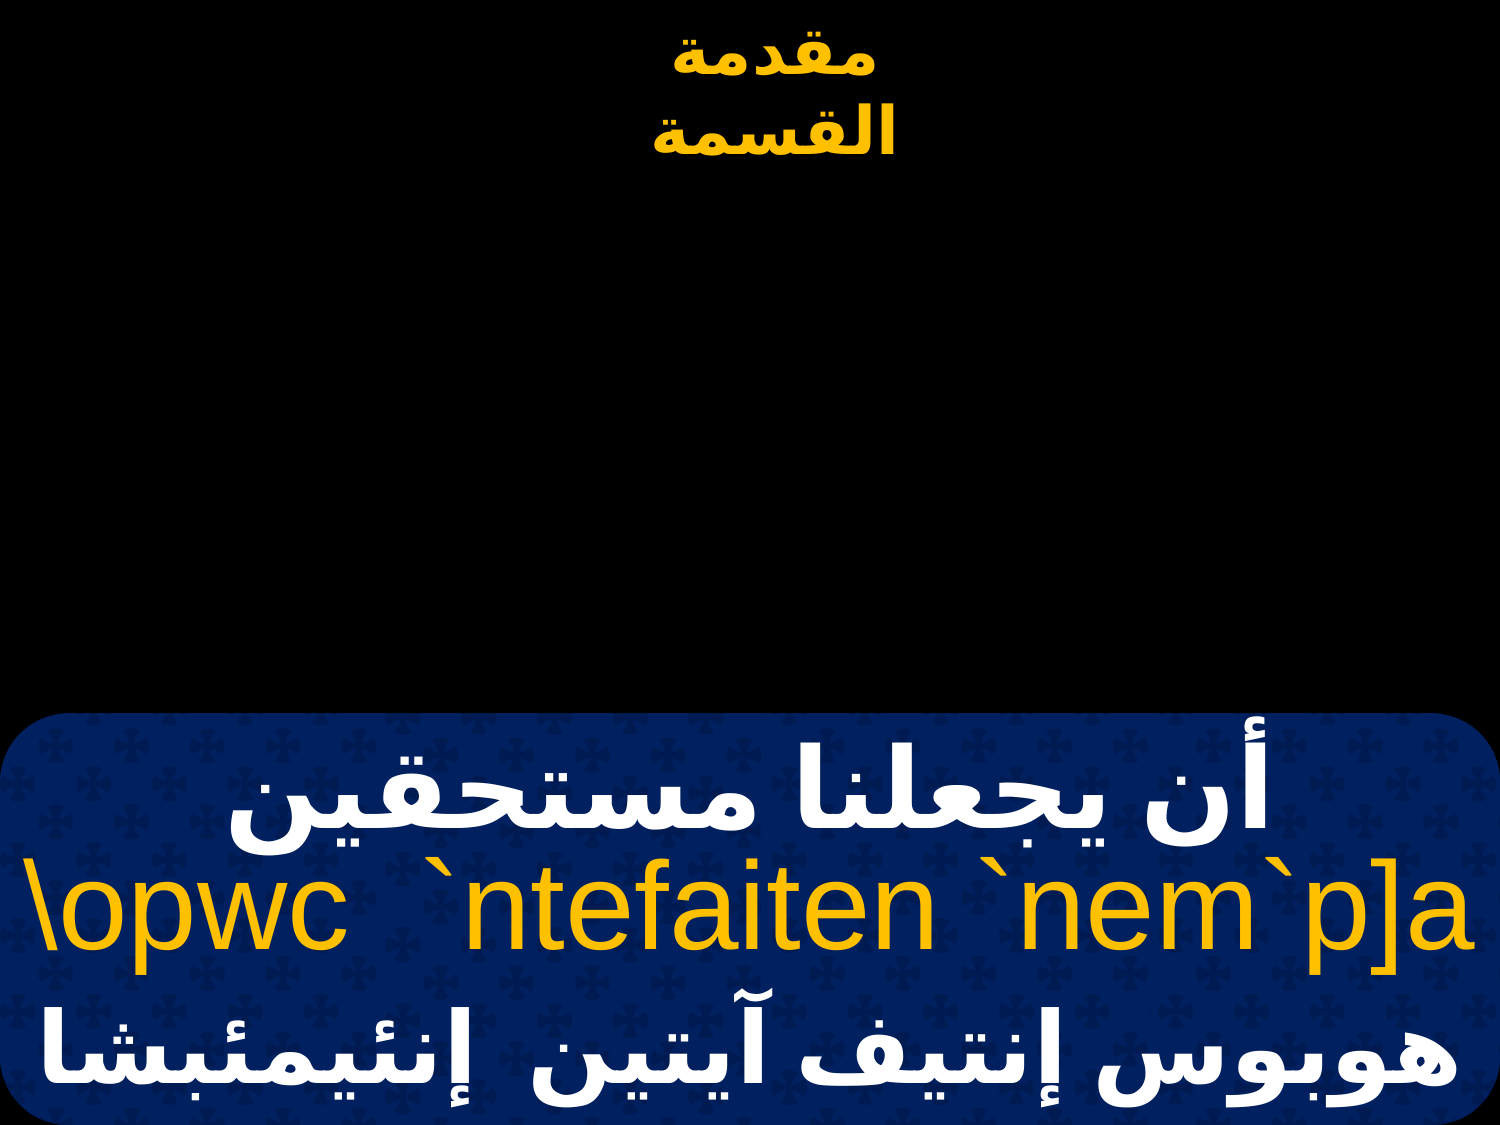

# أن يجعلنا مستحقين
\opwc  `ntefaiten `nem`p]a
هوبوس إنتيف آيتين  إنئيمئبشا